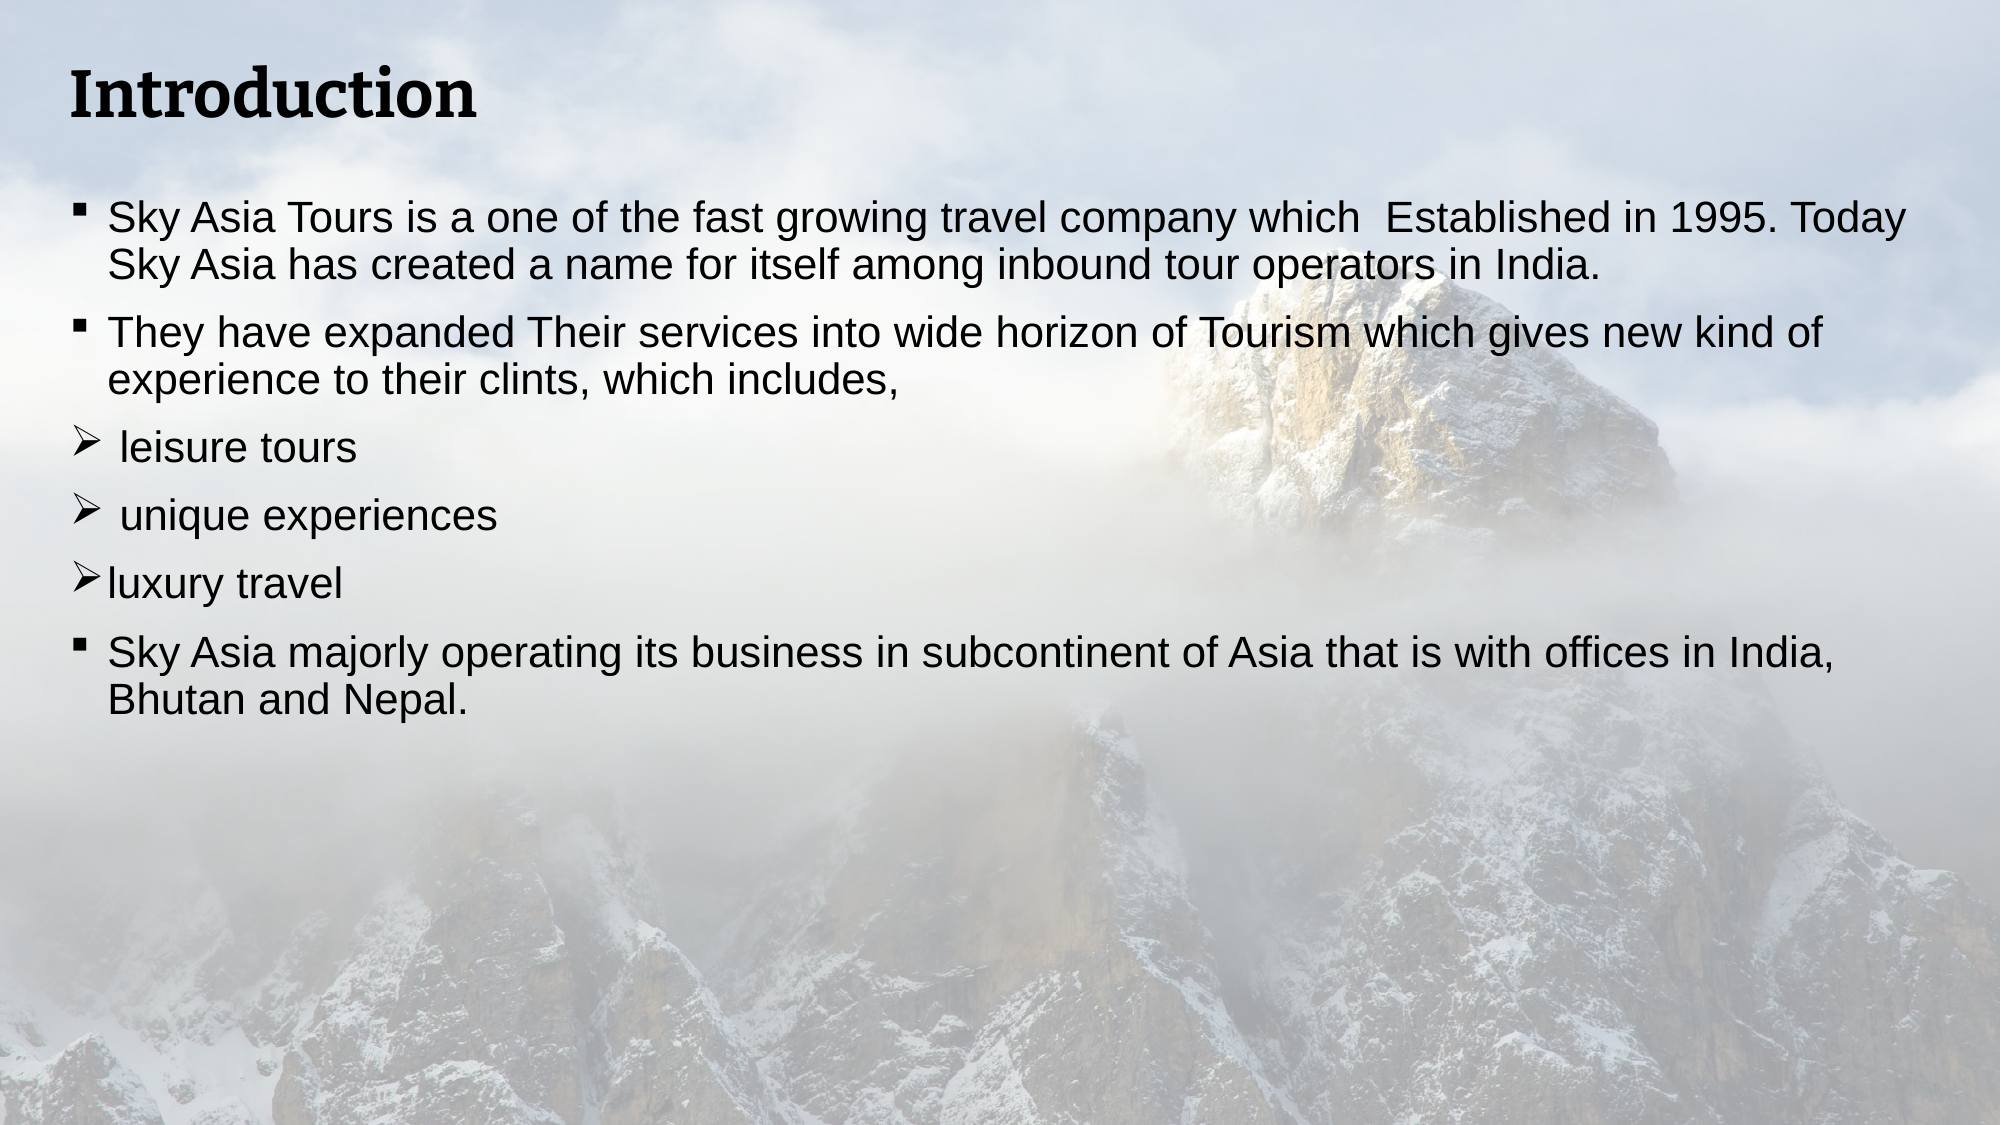

# Introduction
Sky Asia Tours is a one of the fast growing travel company which  Established in 1995. Today Sky Asia has created a name for itself among inbound tour operators in India.
They have expanded Their services into wide horizon of Tourism which gives new kind of experience to their clints, which includes,
 leisure tours
 unique experiences
luxury travel
Sky Asia majorly operating its business in subcontinent of Asia that is with offices in India, Bhutan and Nepal.